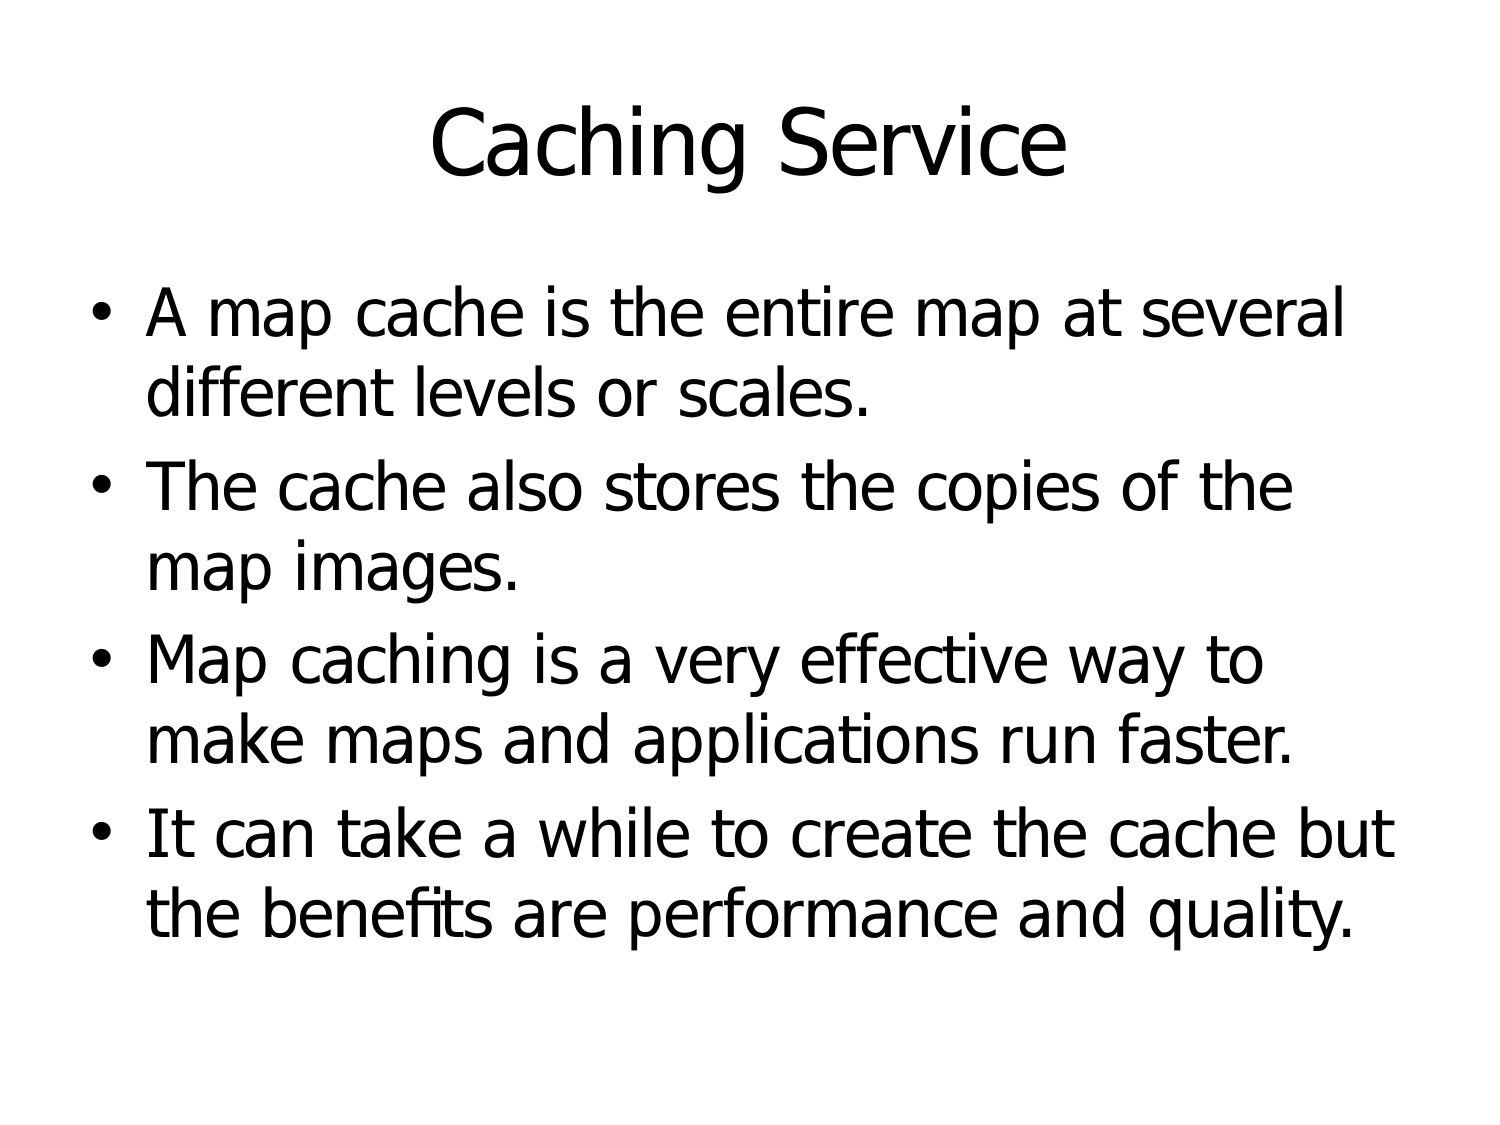

# Caching Service
A map cache is the entire map at several different levels or scales.
The cache also stores the copies of the map images.
Map caching is a very effective way to make maps and applications run faster.
It can take a while to create the cache but the benefits are performance and quality.